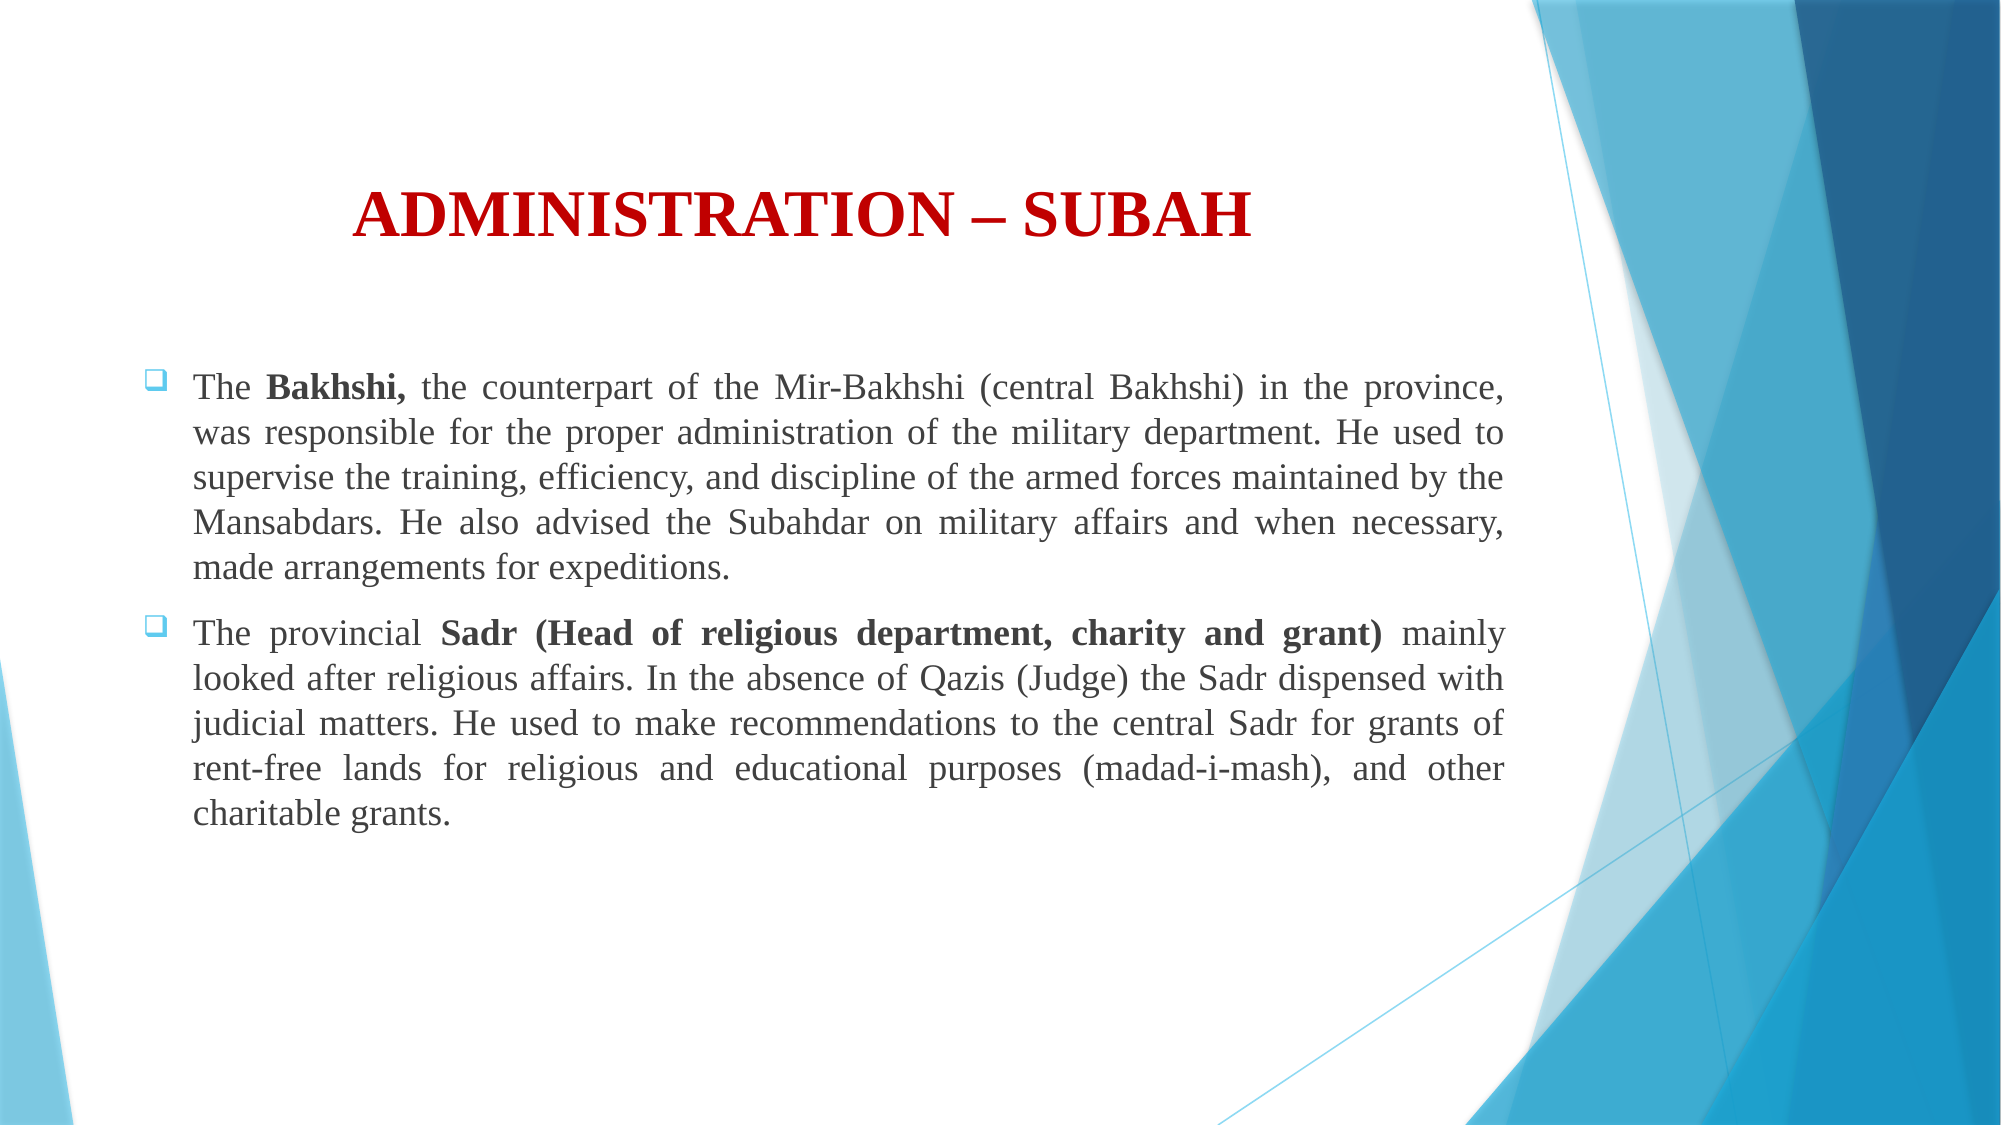

# ADMINISTRATION – SUBAH
The Bakhshi, the counterpart of the Mir-Bakhshi (central Bakhshi) in the province, was responsible for the proper administration of the military department. He used to supervise the training, efficiency, and discipline of the armed forces maintained by the Mansabdars. He also advised the Subahdar on military affairs and when necessary, made arrangements for expeditions.
The provincial Sadr (Head of religious department, charity and grant) mainly looked after religious affairs. In the absence of Qazis (Judge) the Sadr dispensed with judicial matters. He used to make recommendations to the central Sadr for grants of rent-free lands for religious and educational purposes (madad-i-mash), and other charitable grants.